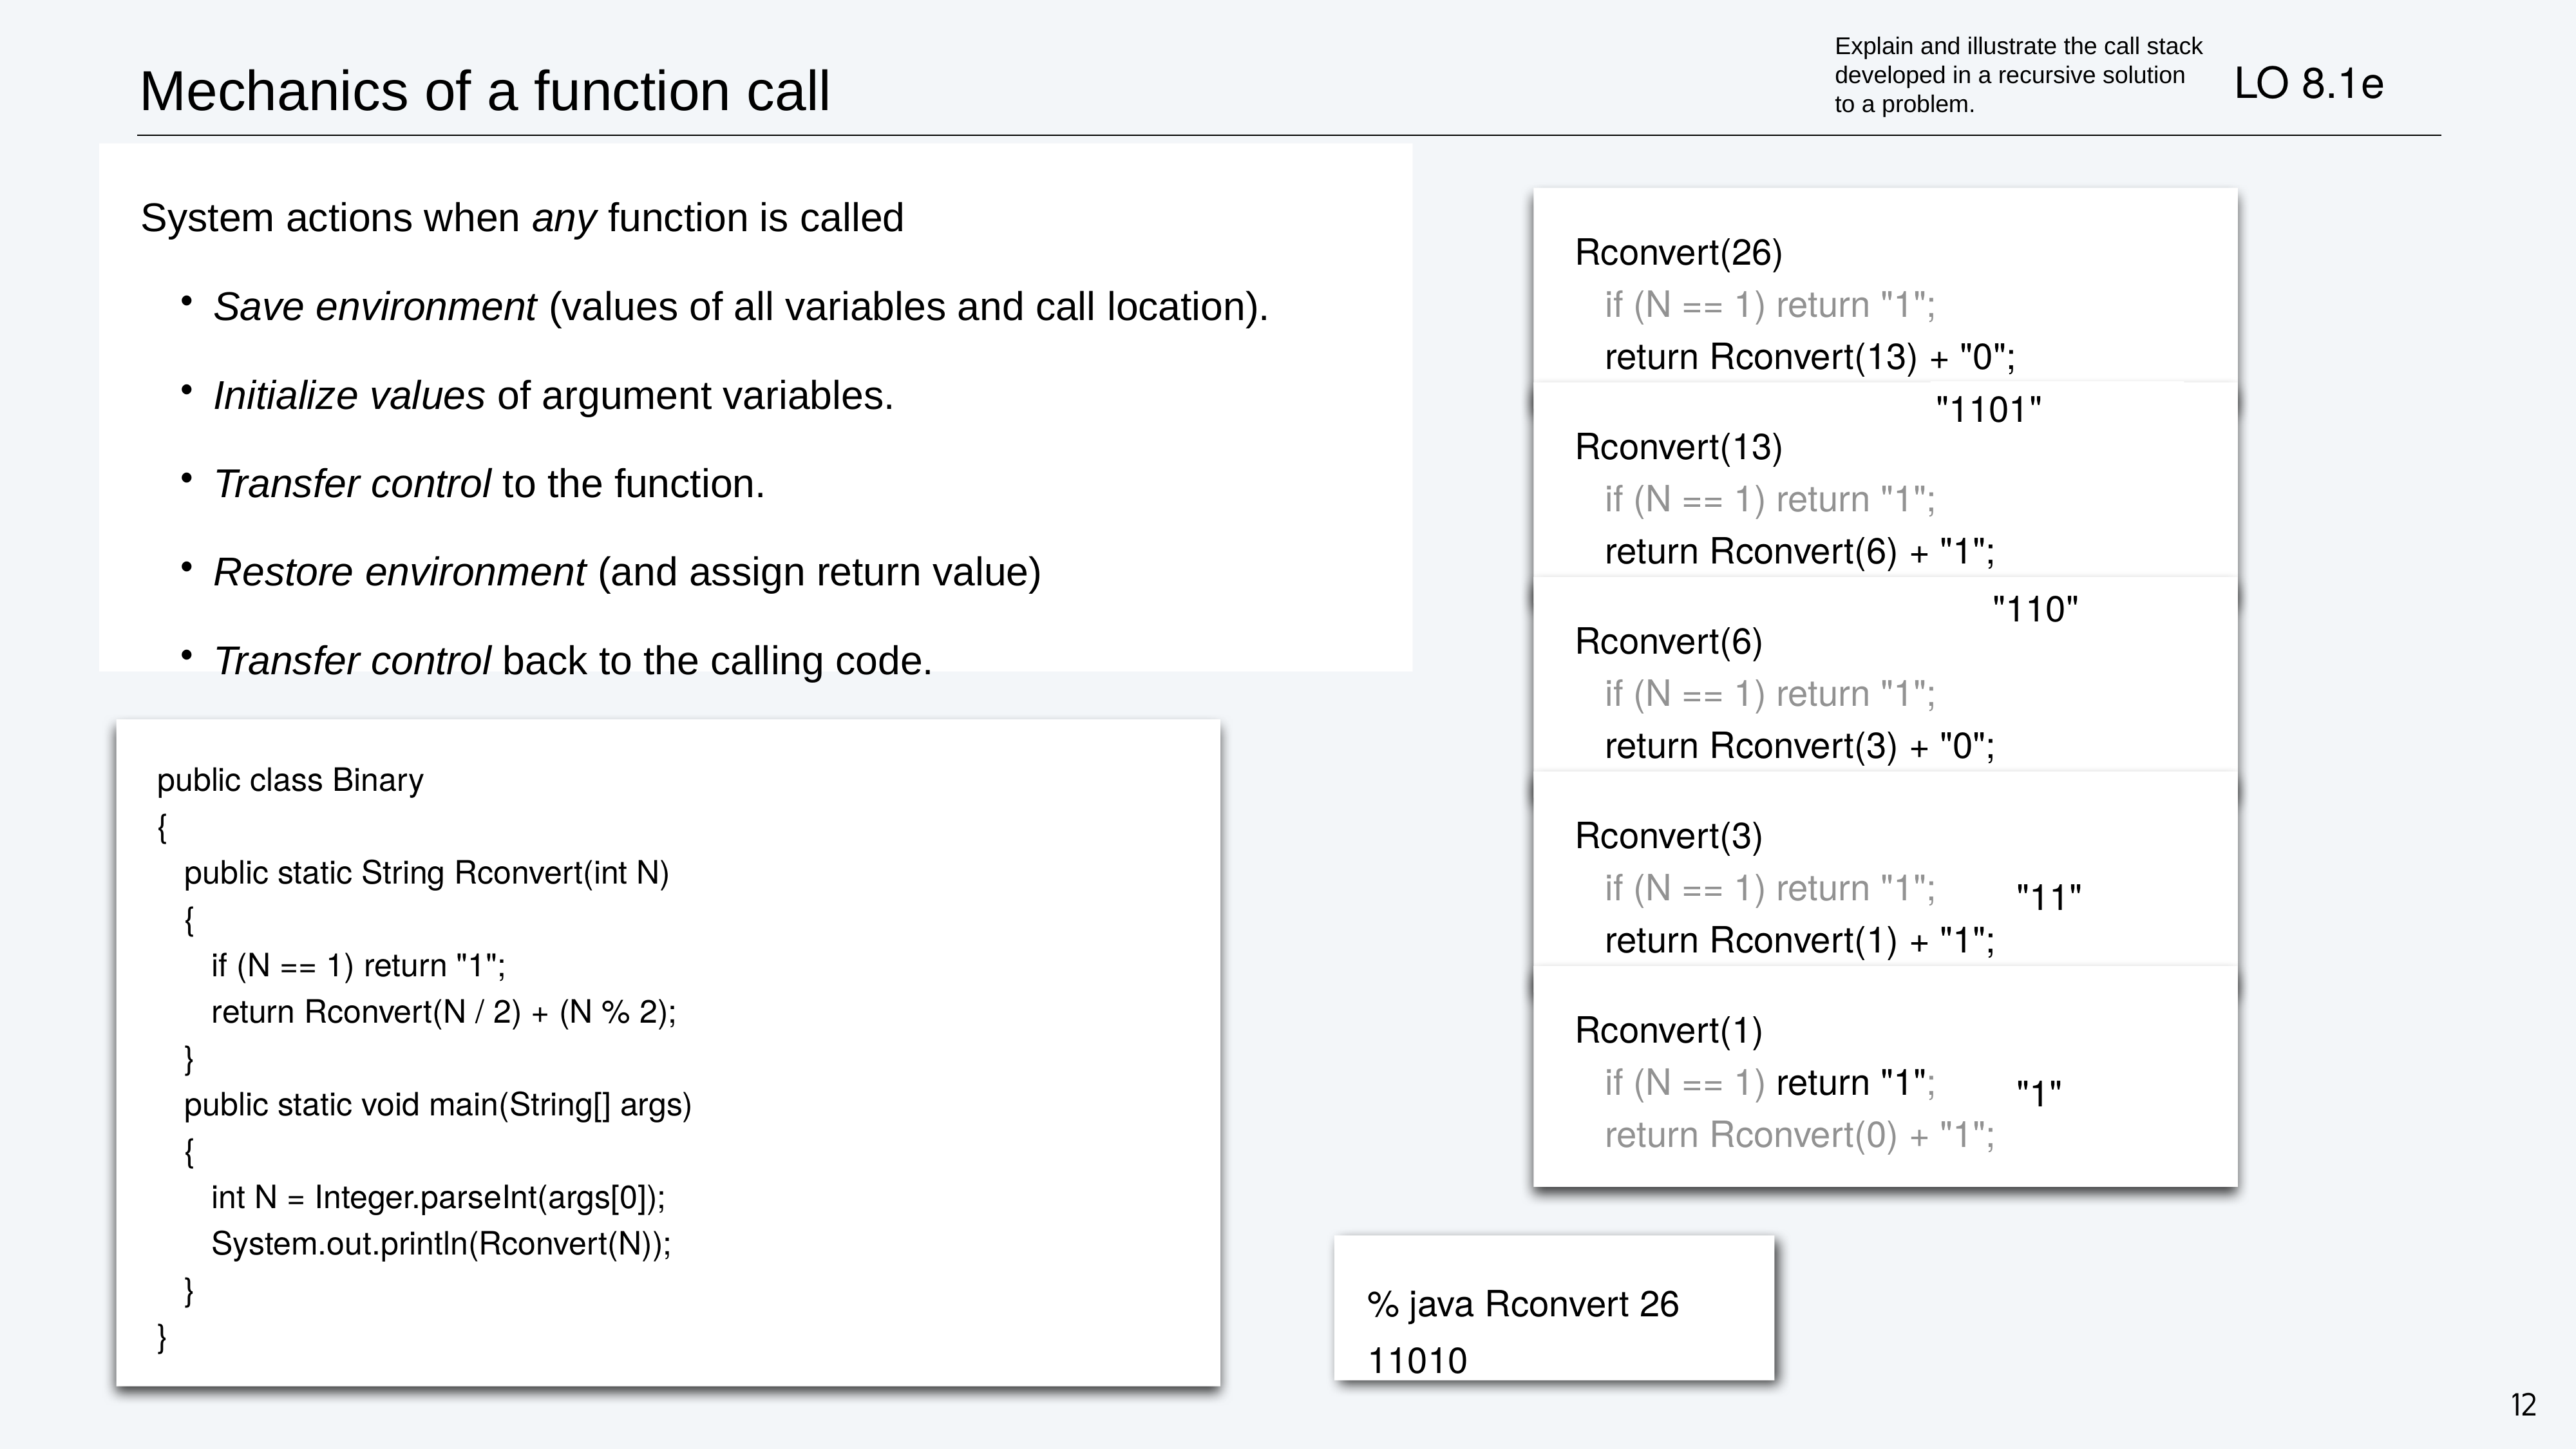

Explain and illustrate the call stack developed in a recursive solution to a problem.

# Mechanics of a function call
LO 8.1e
System actions when any function is called
Save environment (values of all variables and call location).
Initialize values of argument variables.
Transfer control to the function.
Restore environment (and assign return value)
Transfer control back to the calling code.
Rconvert(26)
   if (N == 1) return "1";
   return Rconvert(13) + "0";
"1101"
Rconvert(13)
   if (N == 1) return "1";
   return Rconvert(6) + "1";
Rconvert(6)
   if (N == 1) return "1";
   return Rconvert(3) + "0";
"110"
public class Binary
{
   public static String Rconvert(int N)
   {
      if (N == 1) return "1";
      return Rconvert(N / 2) + (N % 2);
   }
   public static void main(String[] args)
   {
      int N = Integer.parseInt(args[0]);
      System.out.println(Rconvert(N));
   }
}
Rconvert(3)
   if (N == 1) return "1";
   return Rconvert(1) + "1";
"11"
Rconvert(1)
   if (N == 1) return "1";
   return Rconvert(0) + "1";
"1"
% java Rconvert 26
11010
12